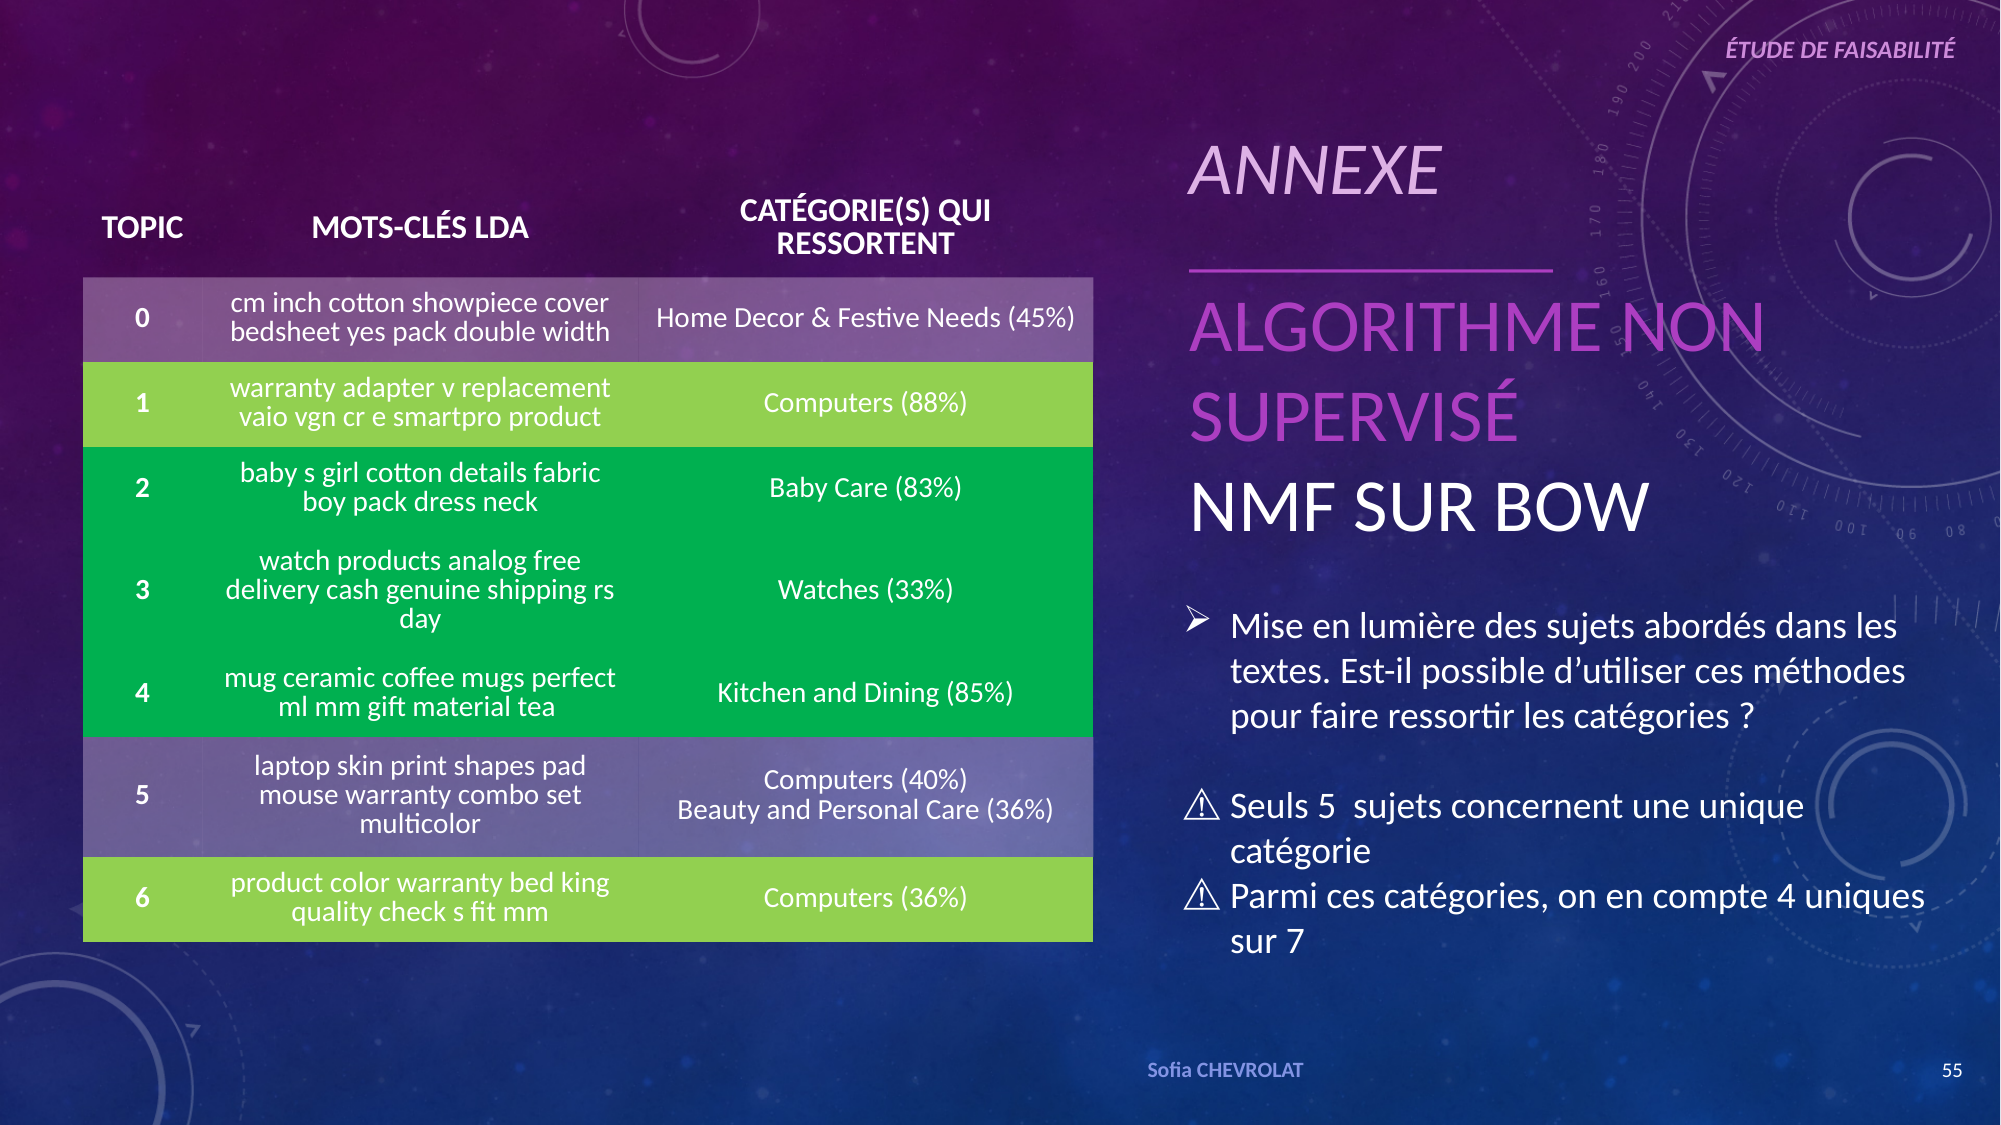

ÉTUDE DE FAISABILITÉ
ANNEXE
_____________
ALGORITHME NON SUPERVISÉ
NMF SUR BOW
| TOPIC | MOTS-CLÉS LDA | CATÉGORIE(S) QUI RESSORTENT |
| --- | --- | --- |
| 0 | cm inch cotton showpiece cover bedsheet yes pack double width | Home Decor & Festive Needs (45%) |
| 1 | warranty adapter v replacement vaio vgn cr e smartpro product | Computers (88%) |
| 2 | baby s girl cotton details fabric boy pack dress neck | Baby Care (83%) |
| 3 | watch products analog free delivery cash genuine shipping rs day | Watches (33%) |
| 4 | mug ceramic coffee mugs perfect ml mm gift material tea | Kitchen and Dining (85%) |
| 5 | laptop skin print shapes pad mouse warranty combo set multicolor | Computers (40%) Beauty and Personal Care (36%) |
| 6 | product color warranty bed king quality check s fit mm | Computers (36%) |
Mise en lumière des sujets abordés dans les textes. Est-il possible d’utiliser ces méthodes pour faire ressortir les catégories ?

Seuls 5  sujets concernent une unique catégorie
Parmi ces catégories, on en compte 4 uniques sur 7

Sofia CHEVROLAT
55